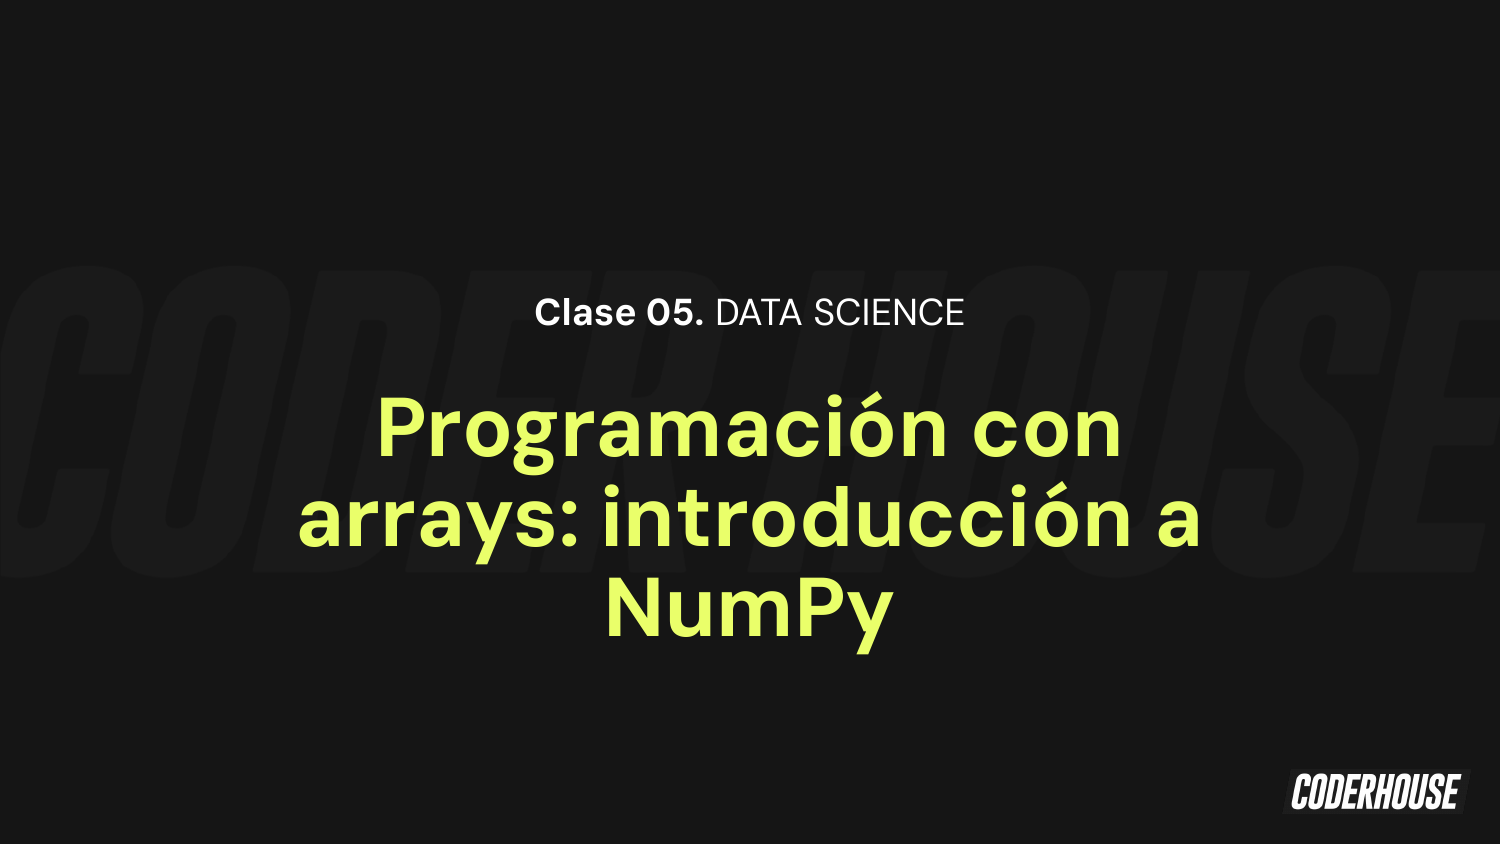

Clase 05. DATA SCIENCE
Programación con arrays: introducción a NumPy